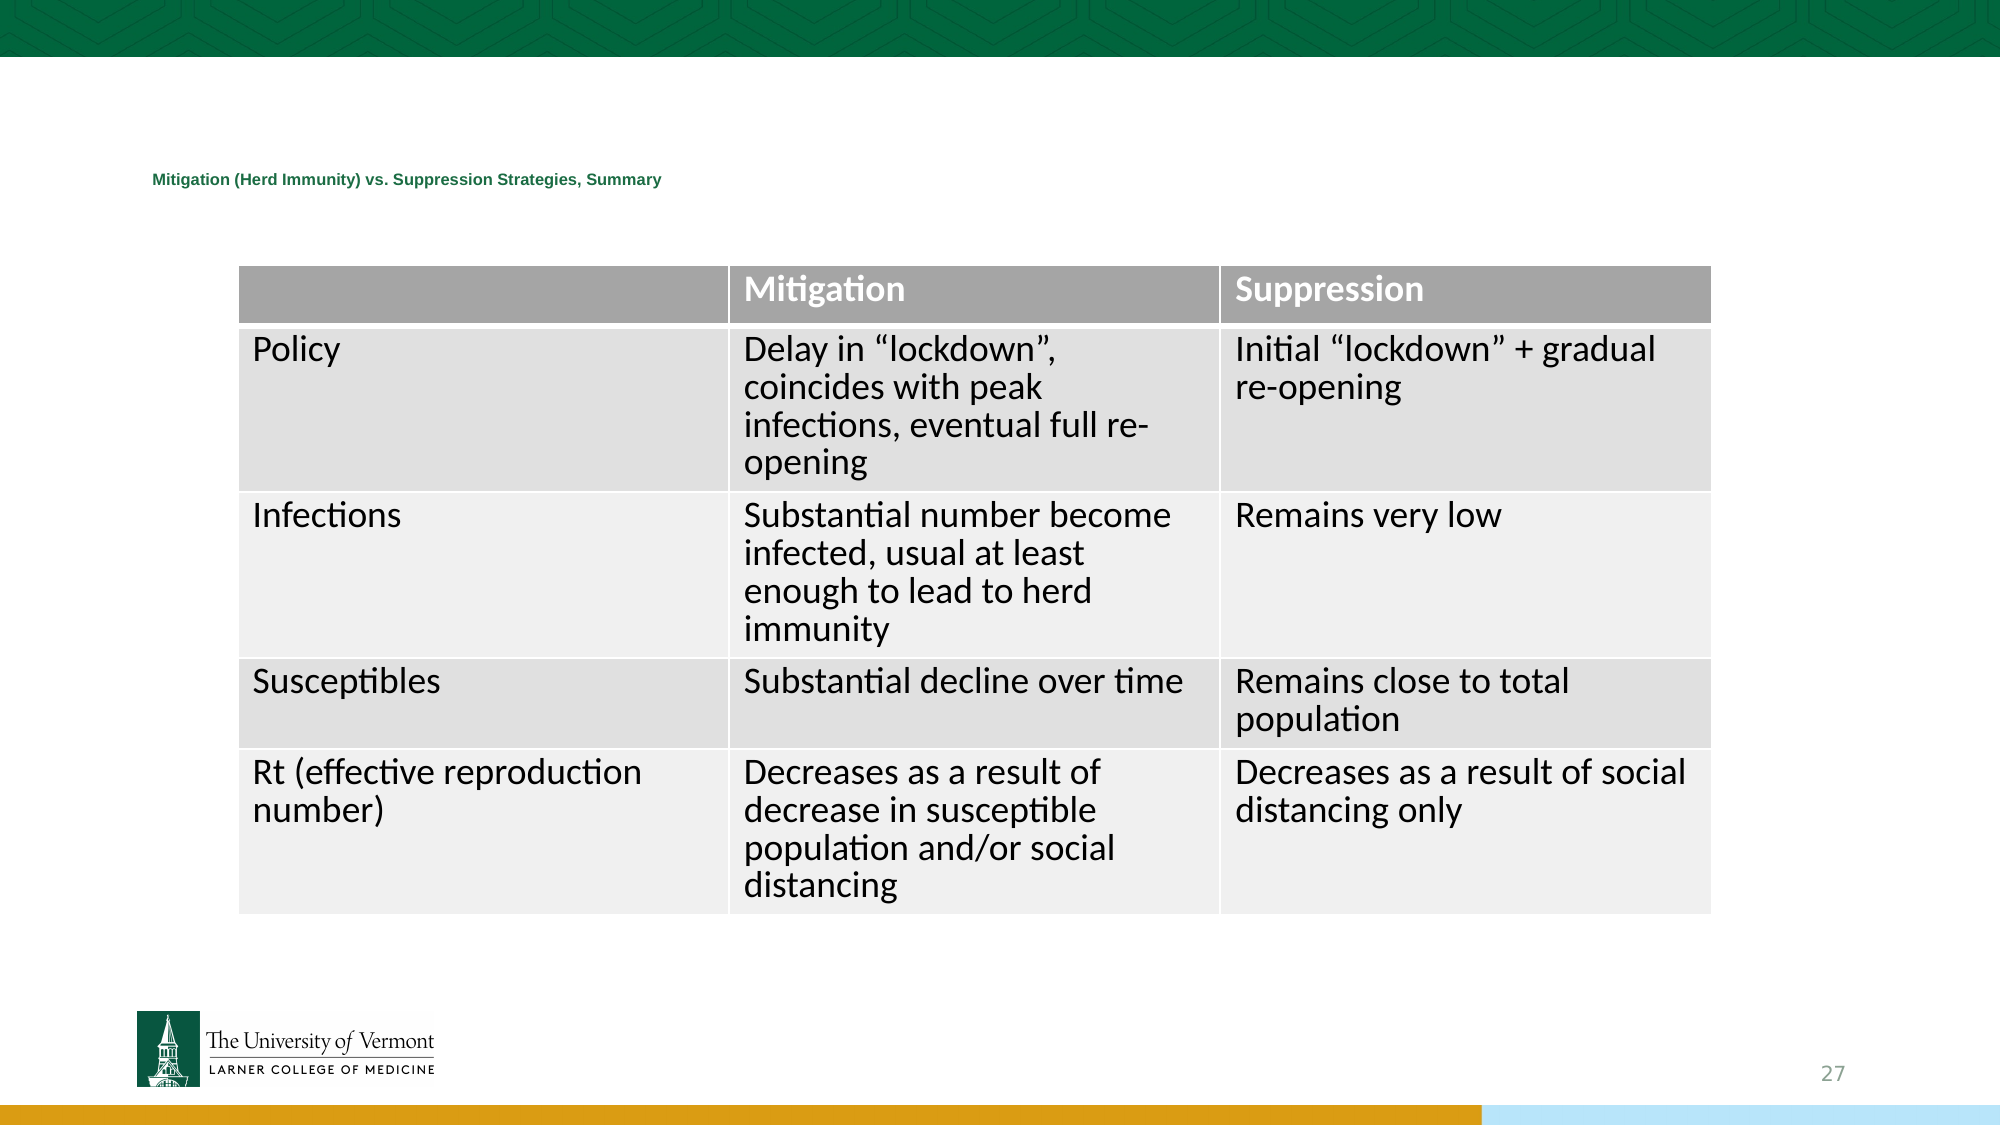

# Mitigation (Herd Immunity) vs. Suppression Strategies, Summary
|  | Mitigation | Suppression |
| --- | --- | --- |
| Policy | Delay in “lockdown”, coincides with peak infections, eventual full re-opening | Initial “lockdown” + gradual re-opening |
| Infections | Substantial number become infected, usual at least enough to lead to herd immunity | Remains very low |
| Susceptibles | Substantial decline over time | Remains close to total population |
| Rt (effective reproduction number) | Decreases as a result of decrease in susceptible population and/or social distancing | Decreases as a result of social distancing only |
27